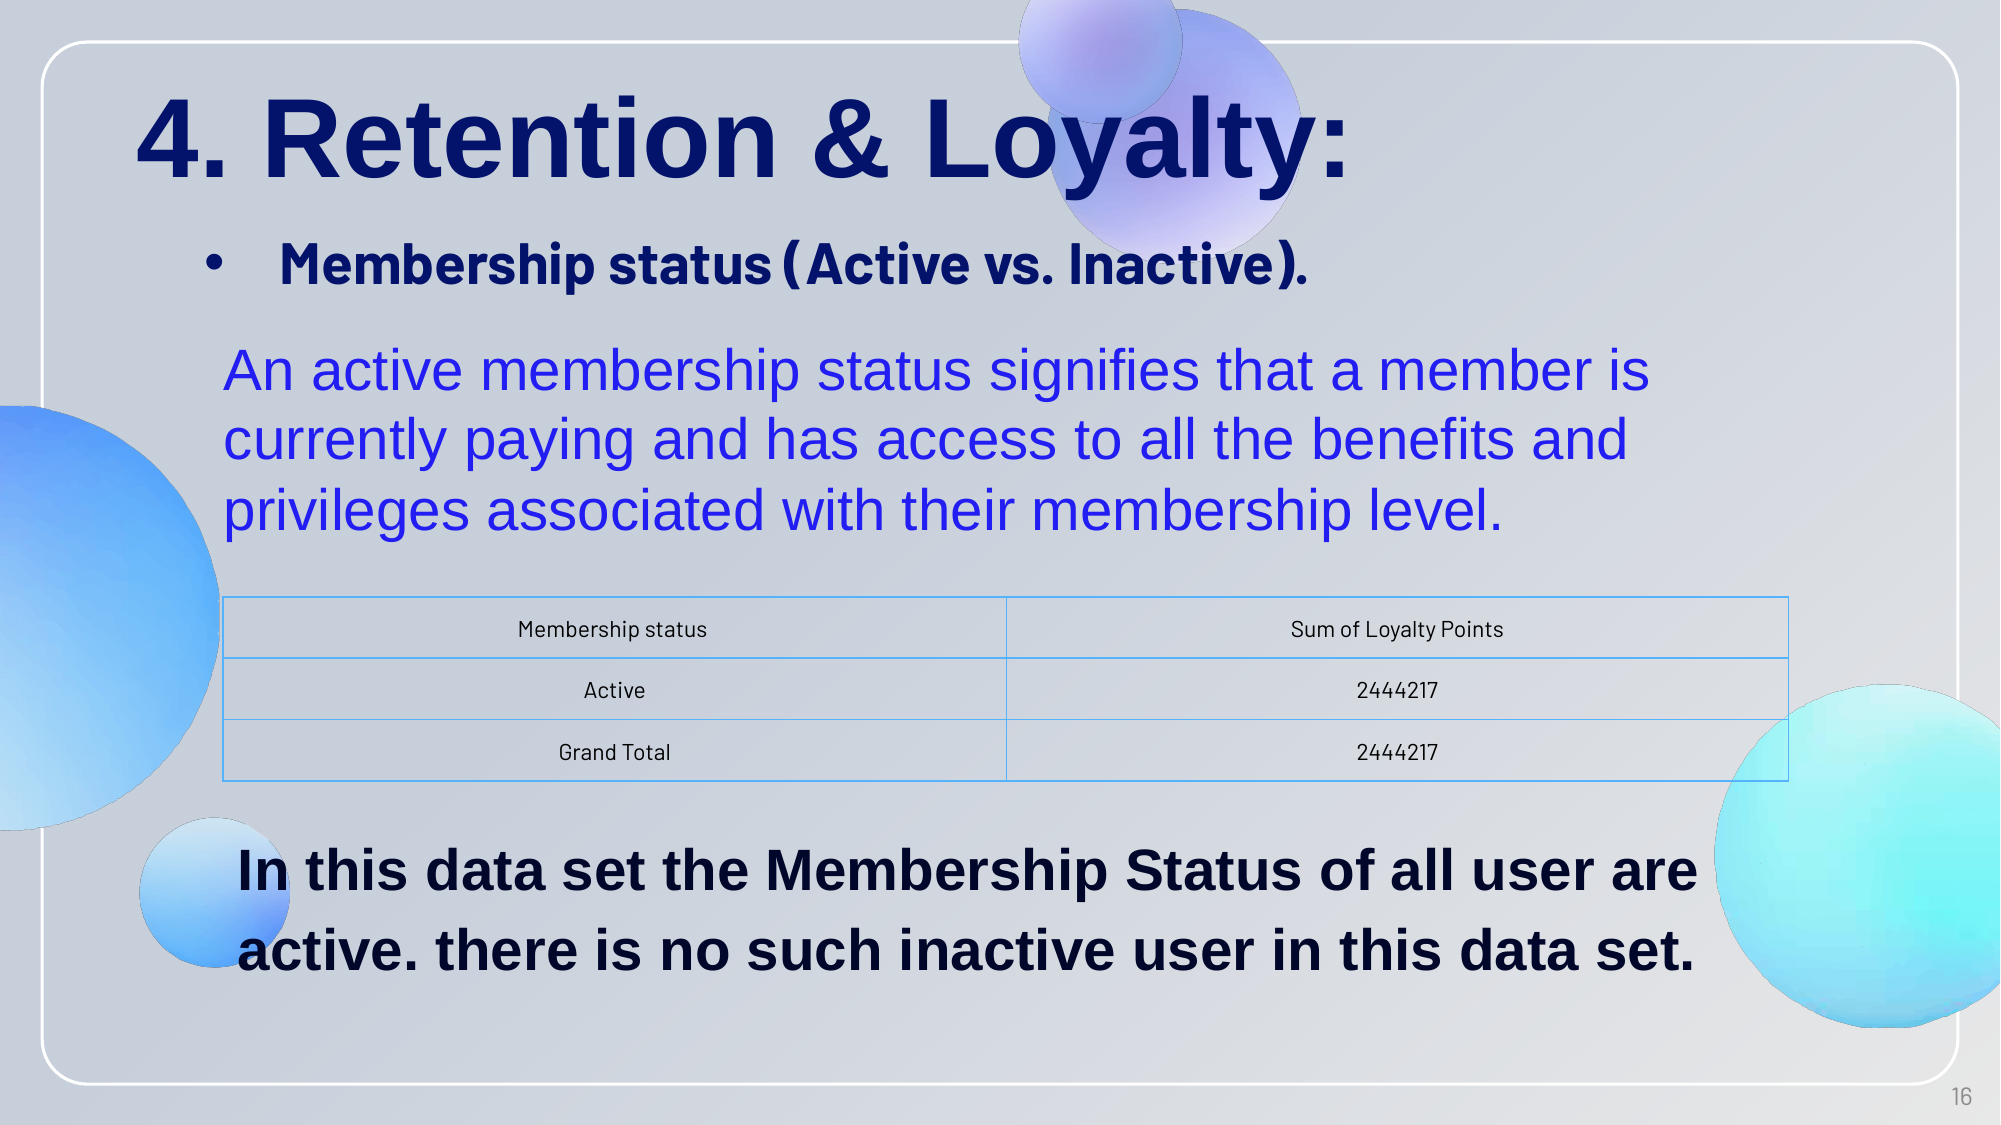

4. Retention & Loyalty:
Membership status (Active vs. Inactive).
An active membership status signifies that a member is currently paying and has access to all the benefits and privileges associated with their membership level.
| Membership status | Sum of Loyalty Points |
| --- | --- |
| Active | 2444217 |
| Grand Total | 2444217 |
In this data set the Membership Status of all user are active. there is no such inactive user in this data set.
16